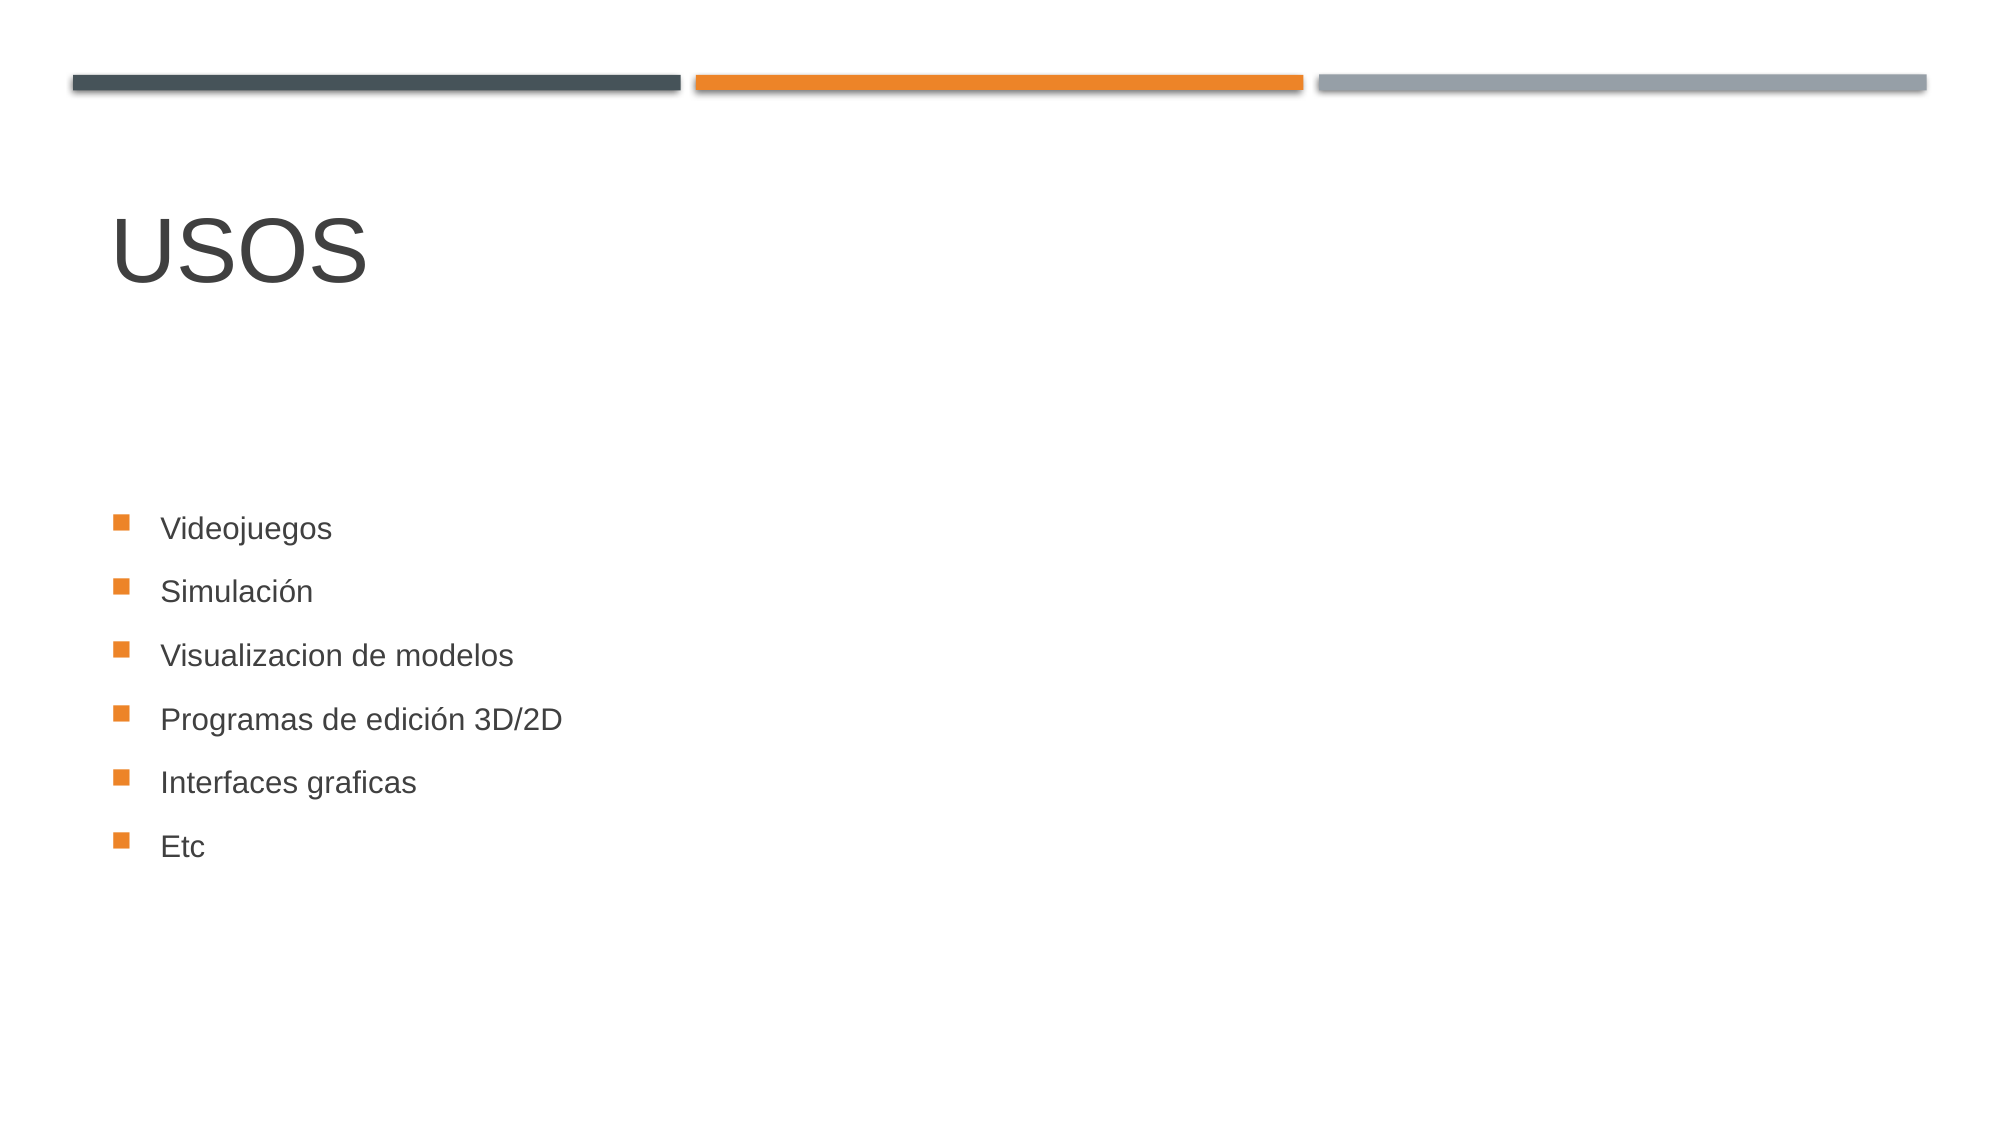

# Usos
Videojuegos
Simulación
Visualizacion de modelos
Programas de edición 3D/2D
Interfaces graficas
Etc